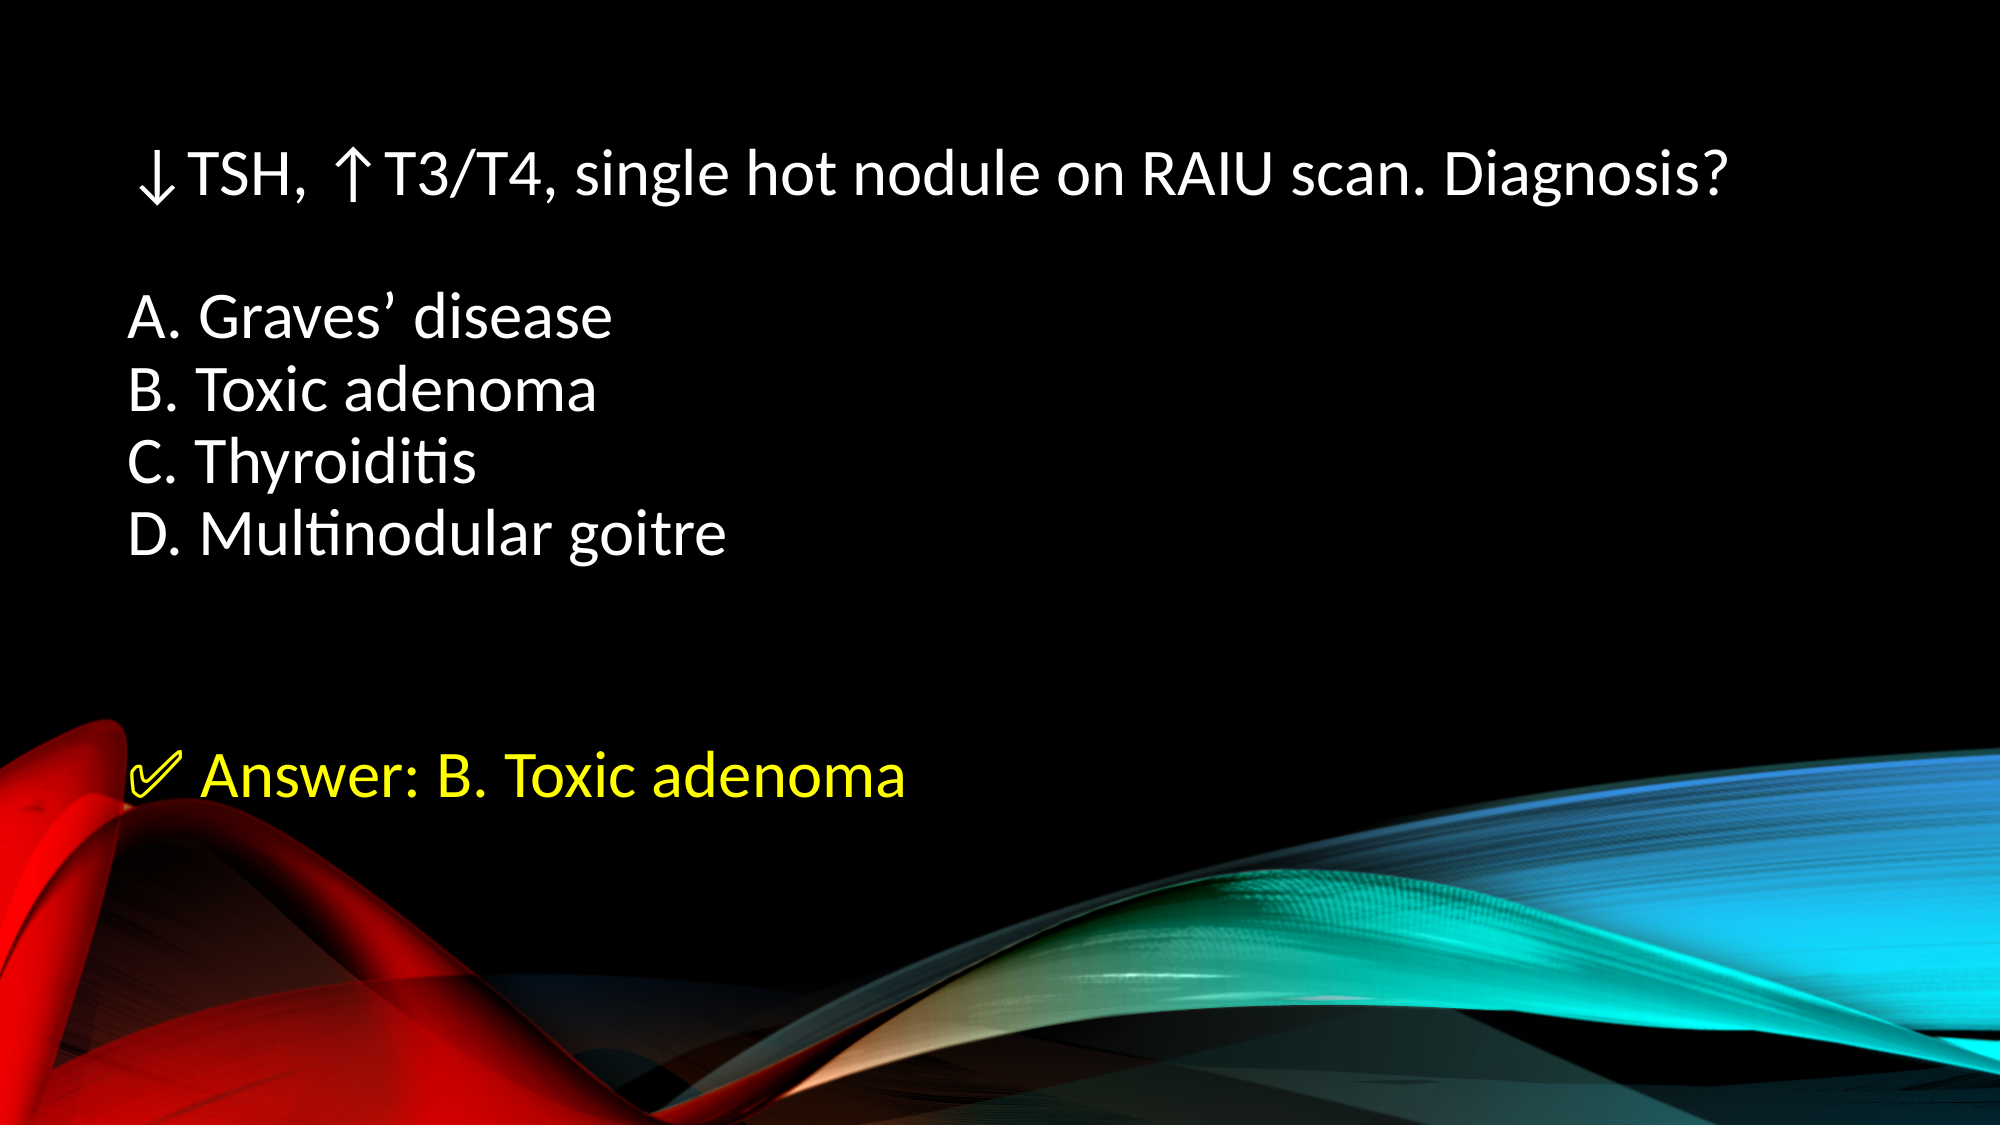

# ↓TSH, ↑T3/T4, single hot nodule on RAIU scan. Diagnosis? A. Graves’ disease B. Toxic adenoma C. Thyroiditis D. Multinodular goitre
✅ Answer: B. Toxic adenoma